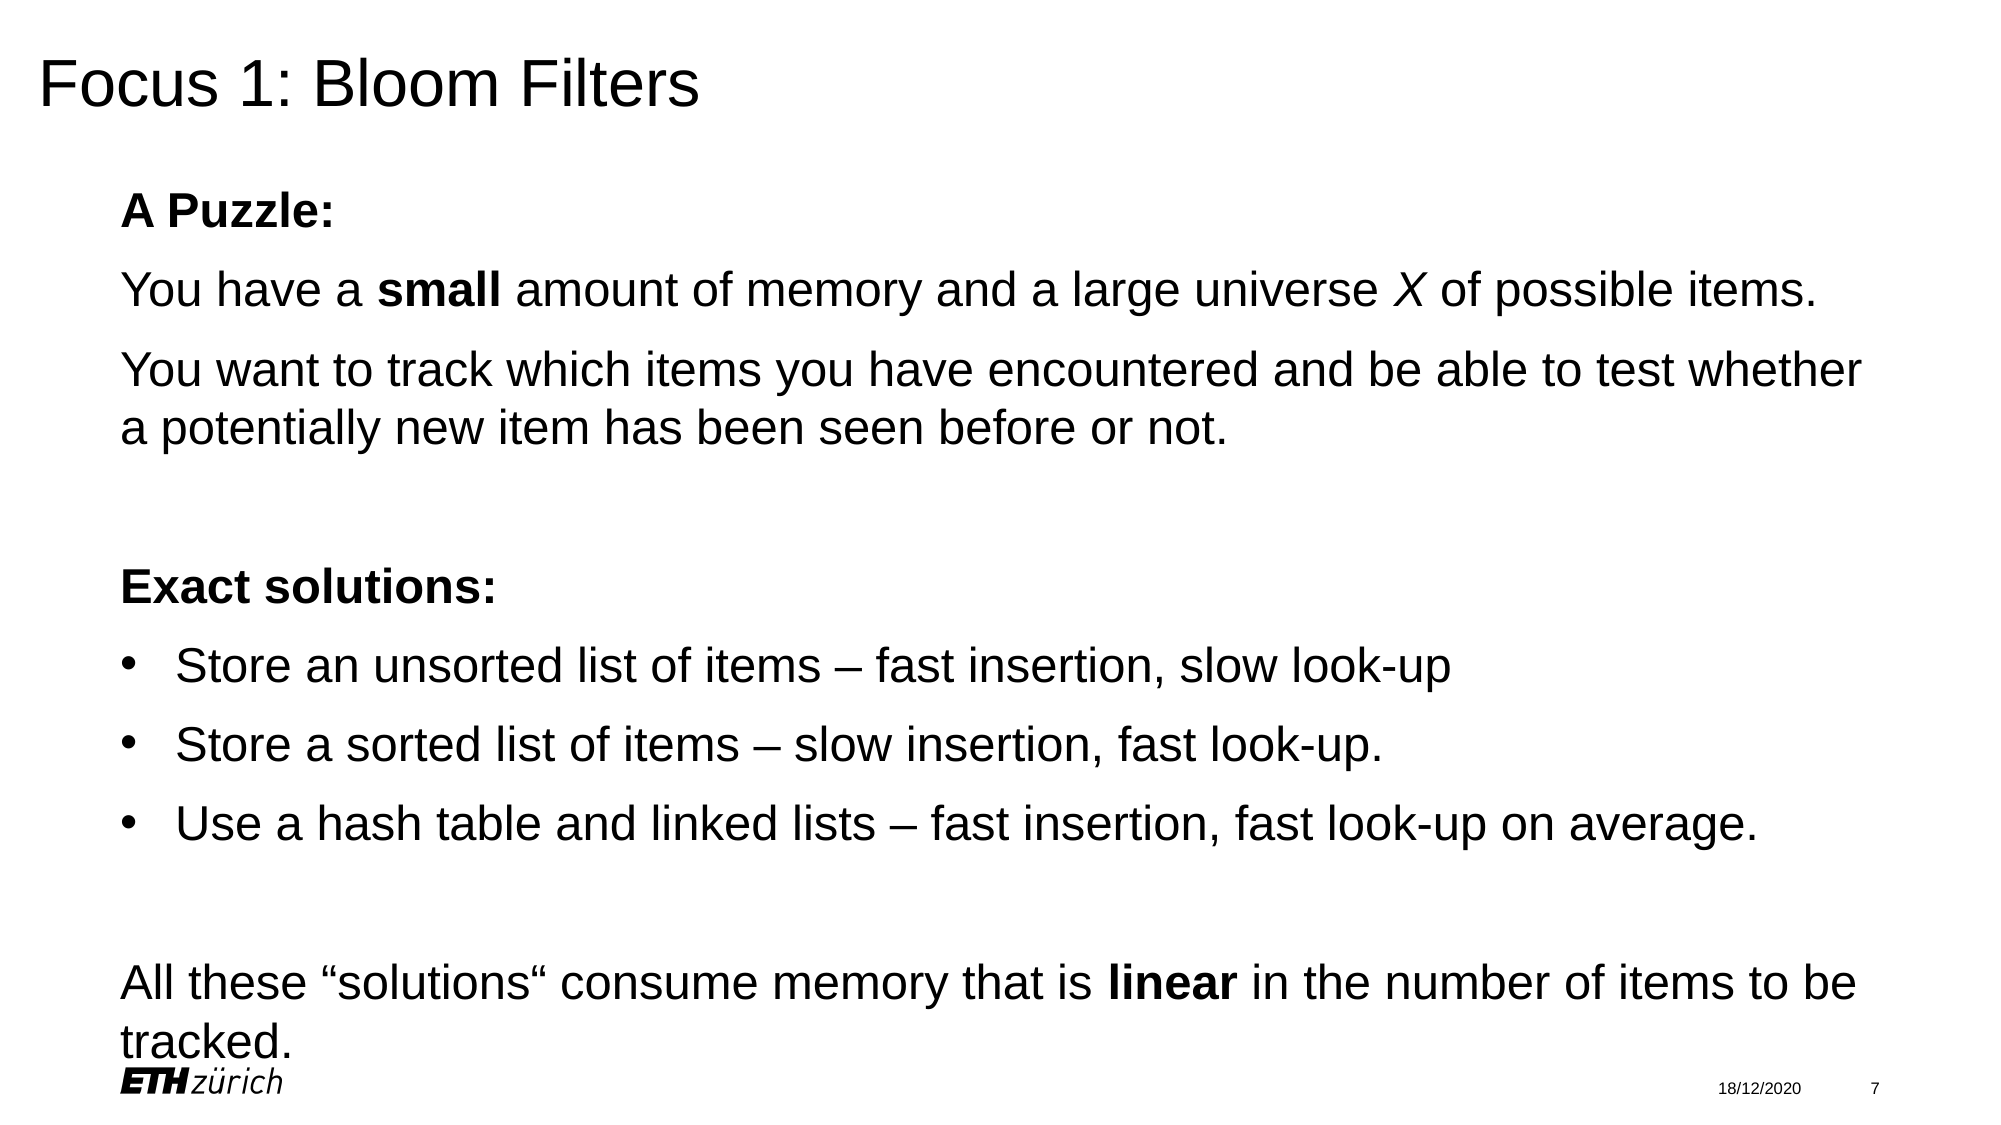

# Focus 1: Bloom Filters
A Puzzle:
You have a small amount of memory and a large universe X of possible items.
You want to track which items you have encountered and be able to test whether a potentially new item has been seen before or not.

Exact solutions:
Store an unsorted list of items – fast insertion, slow look-up
Store a sorted list of items – slow insertion, fast look-up.
Use a hash table and linked lists – fast insertion, fast look-up on average.

All these “solutions“ consume memory that is linear in the number of items to be tracked.

18/12/2020
7